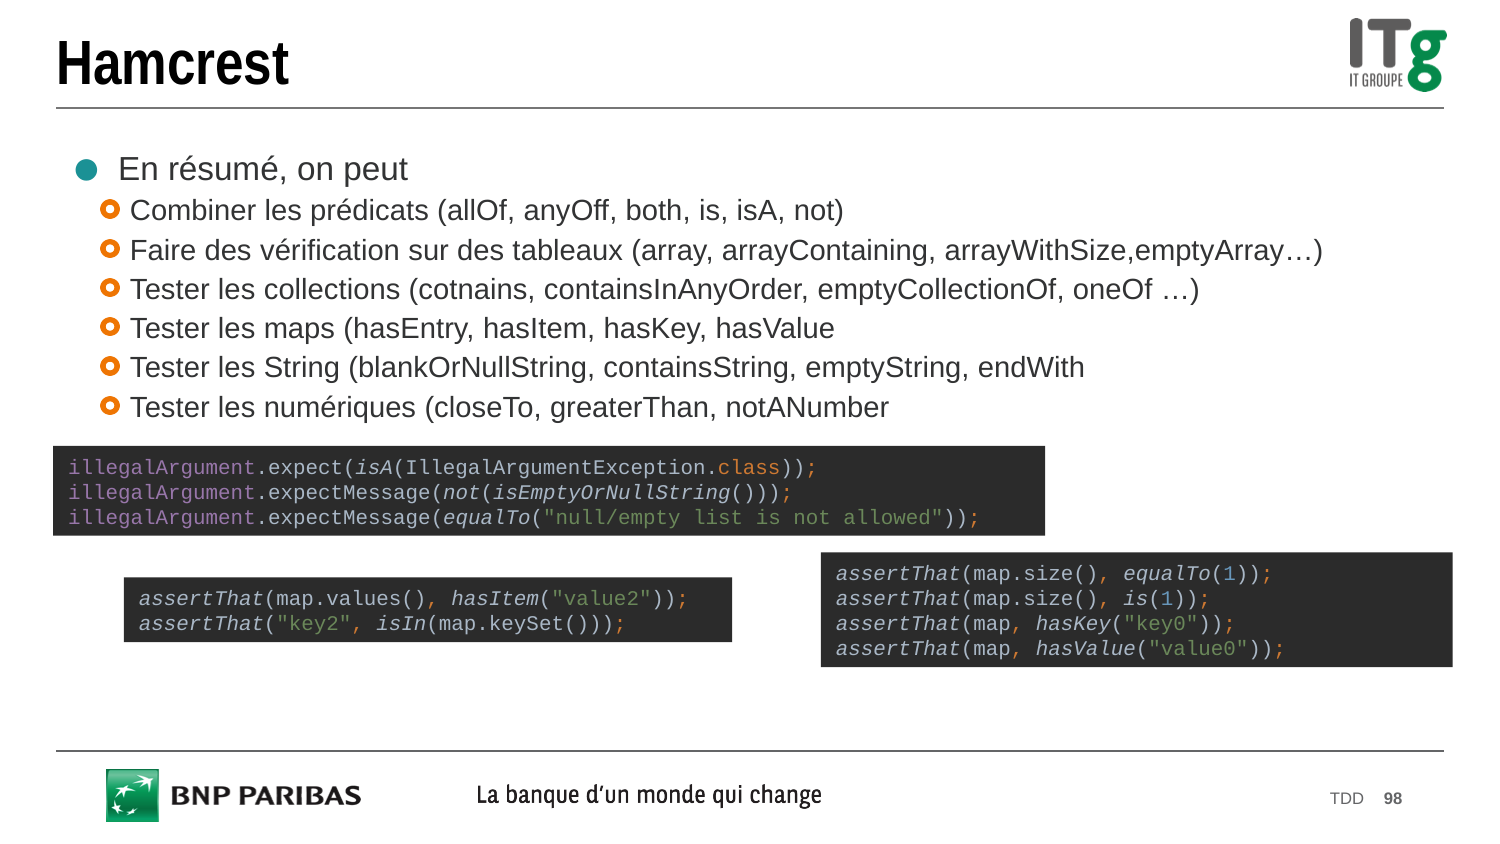

# Hamcrest
En résumé, on peut
Combiner les prédicats (allOf, anyOff, both, is, isA, not)
Faire des vérification sur des tableaux (array, arrayContaining, arrayWithSize,emptyArray…)
Tester les collections (cotnains, containsInAnyOrder, emptyCollectionOf, oneOf …)
Tester les maps (hasEntry, hasItem, hasKey, hasValue
Tester les String (blankOrNullString, containsString, emptyString, endWith
Tester les numériques (closeTo, greaterThan, notANumber

illegalArgument.expect(isA(IllegalArgumentException.class));
illegalArgument.expectMessage(not(isEmptyOrNullString()));
illegalArgument.expectMessage(equalTo("null/empty list is not allowed"));
assertThat(map.size(), equalTo(1));
assertThat(map.size(), is(1));
assertThat(map, hasKey("key0"));
assertThat(map, hasValue("value0"));
assertThat(map.values(), hasItem("value2"));
assertThat("key2", isIn(map.keySet()));
TDD
98